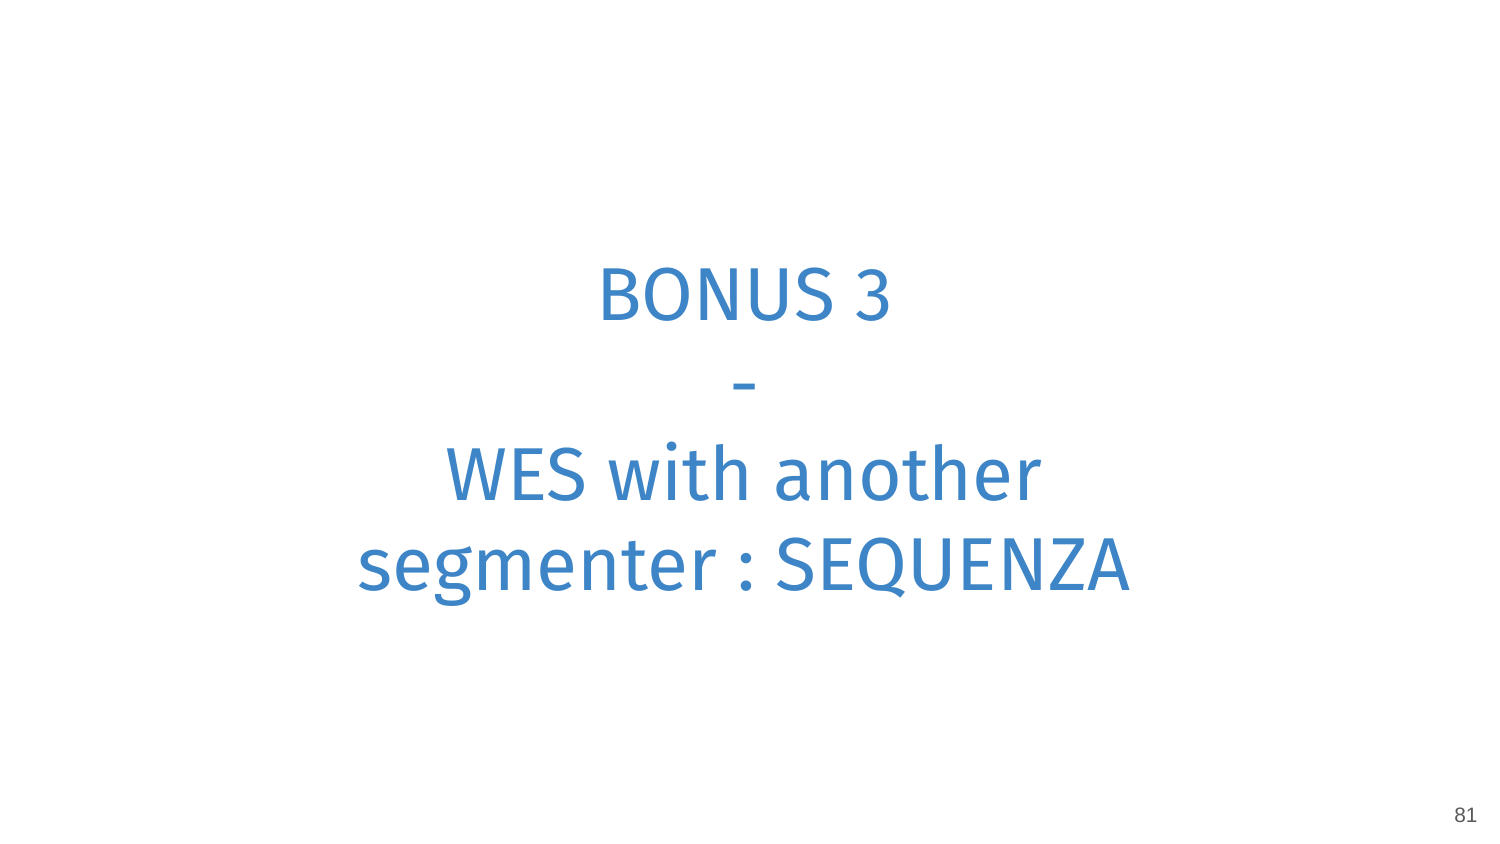

# BONUS 3
-
WES with another segmenter : SEQUENZA
81